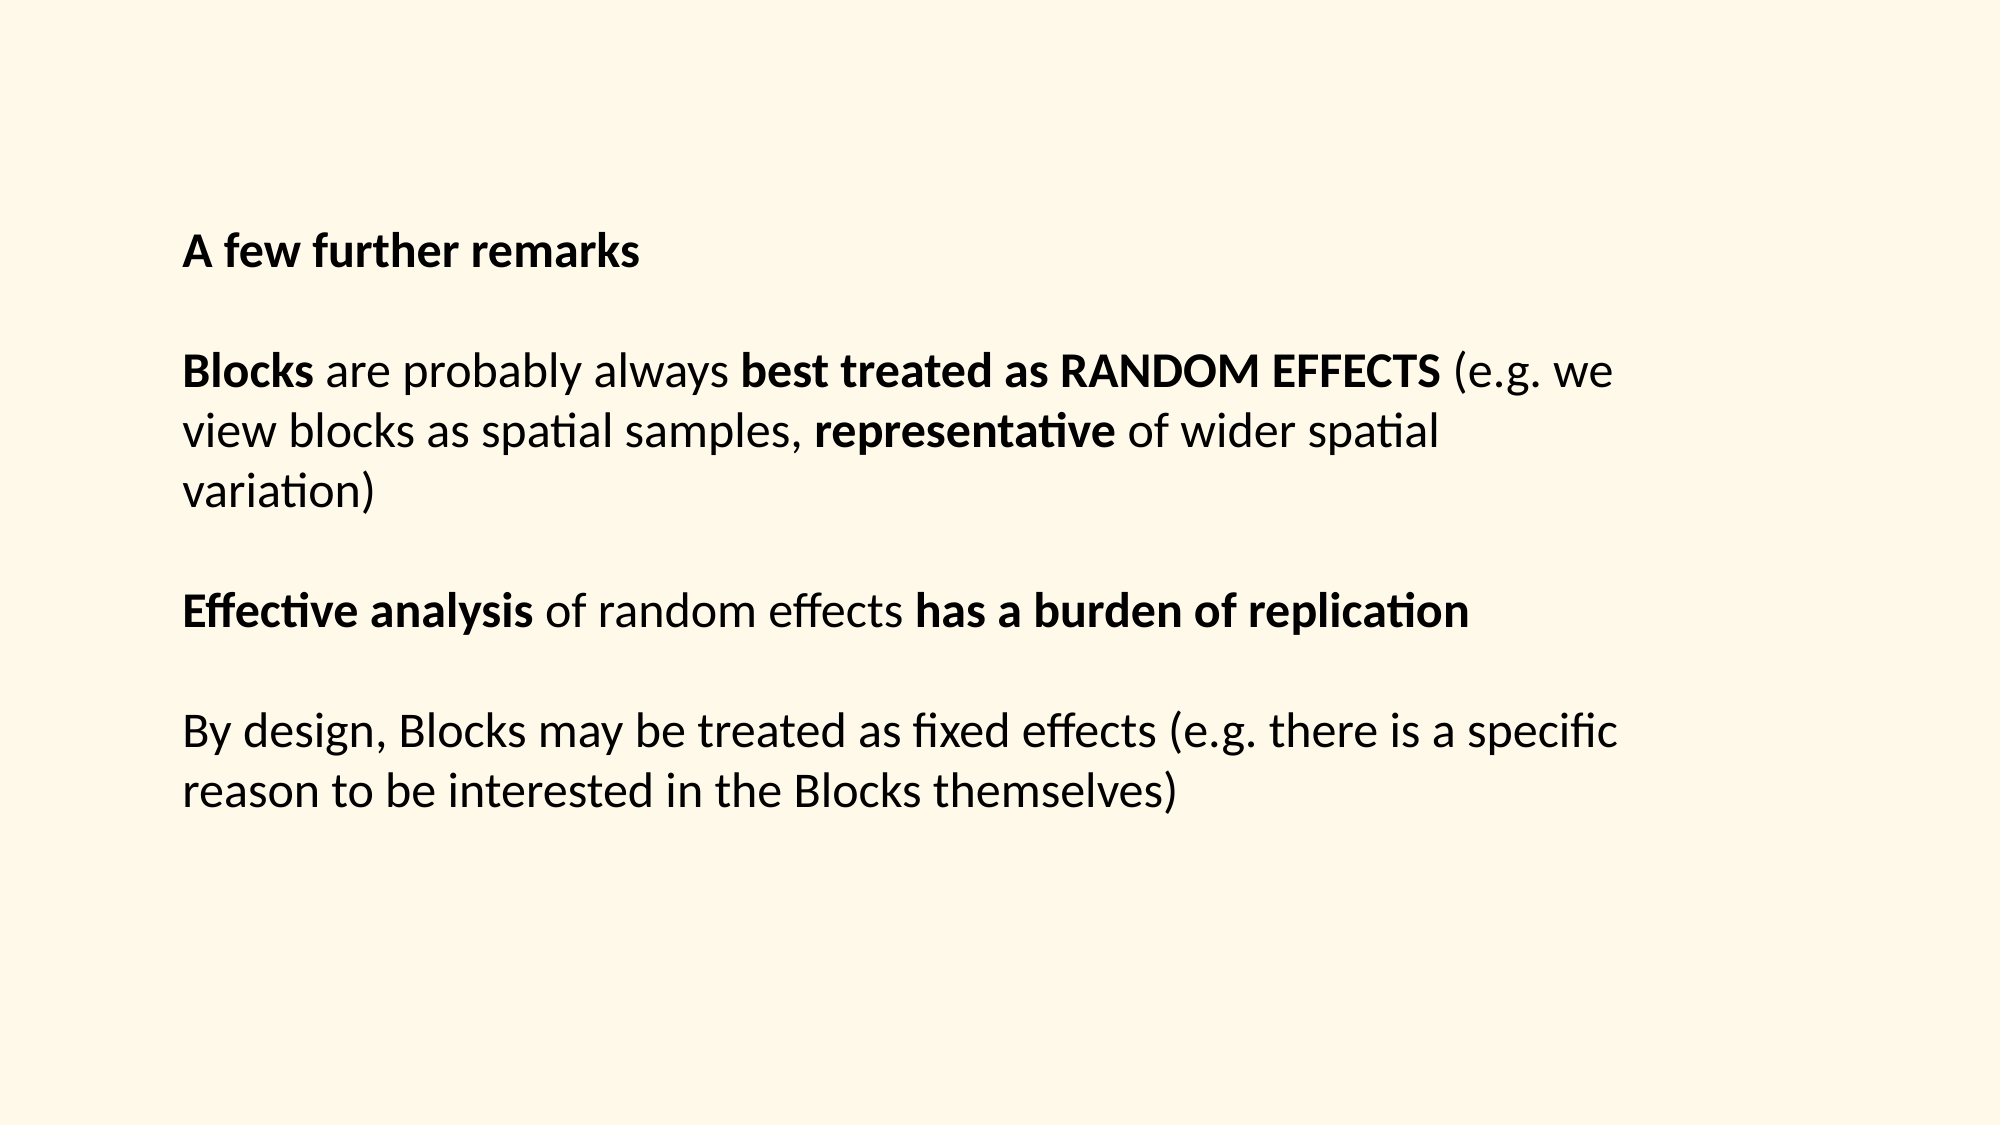

A few further remarks

Blocks are probably always best treated as RANDOM EFFECTS (e.g. we view blocks as spatial samples, representative of wider spatial variation)

Effective analysis of random effects has a burden of replication

By design, Blocks may be treated as fixed effects (e.g. there is a specific reason to be interested in the Blocks themselves)